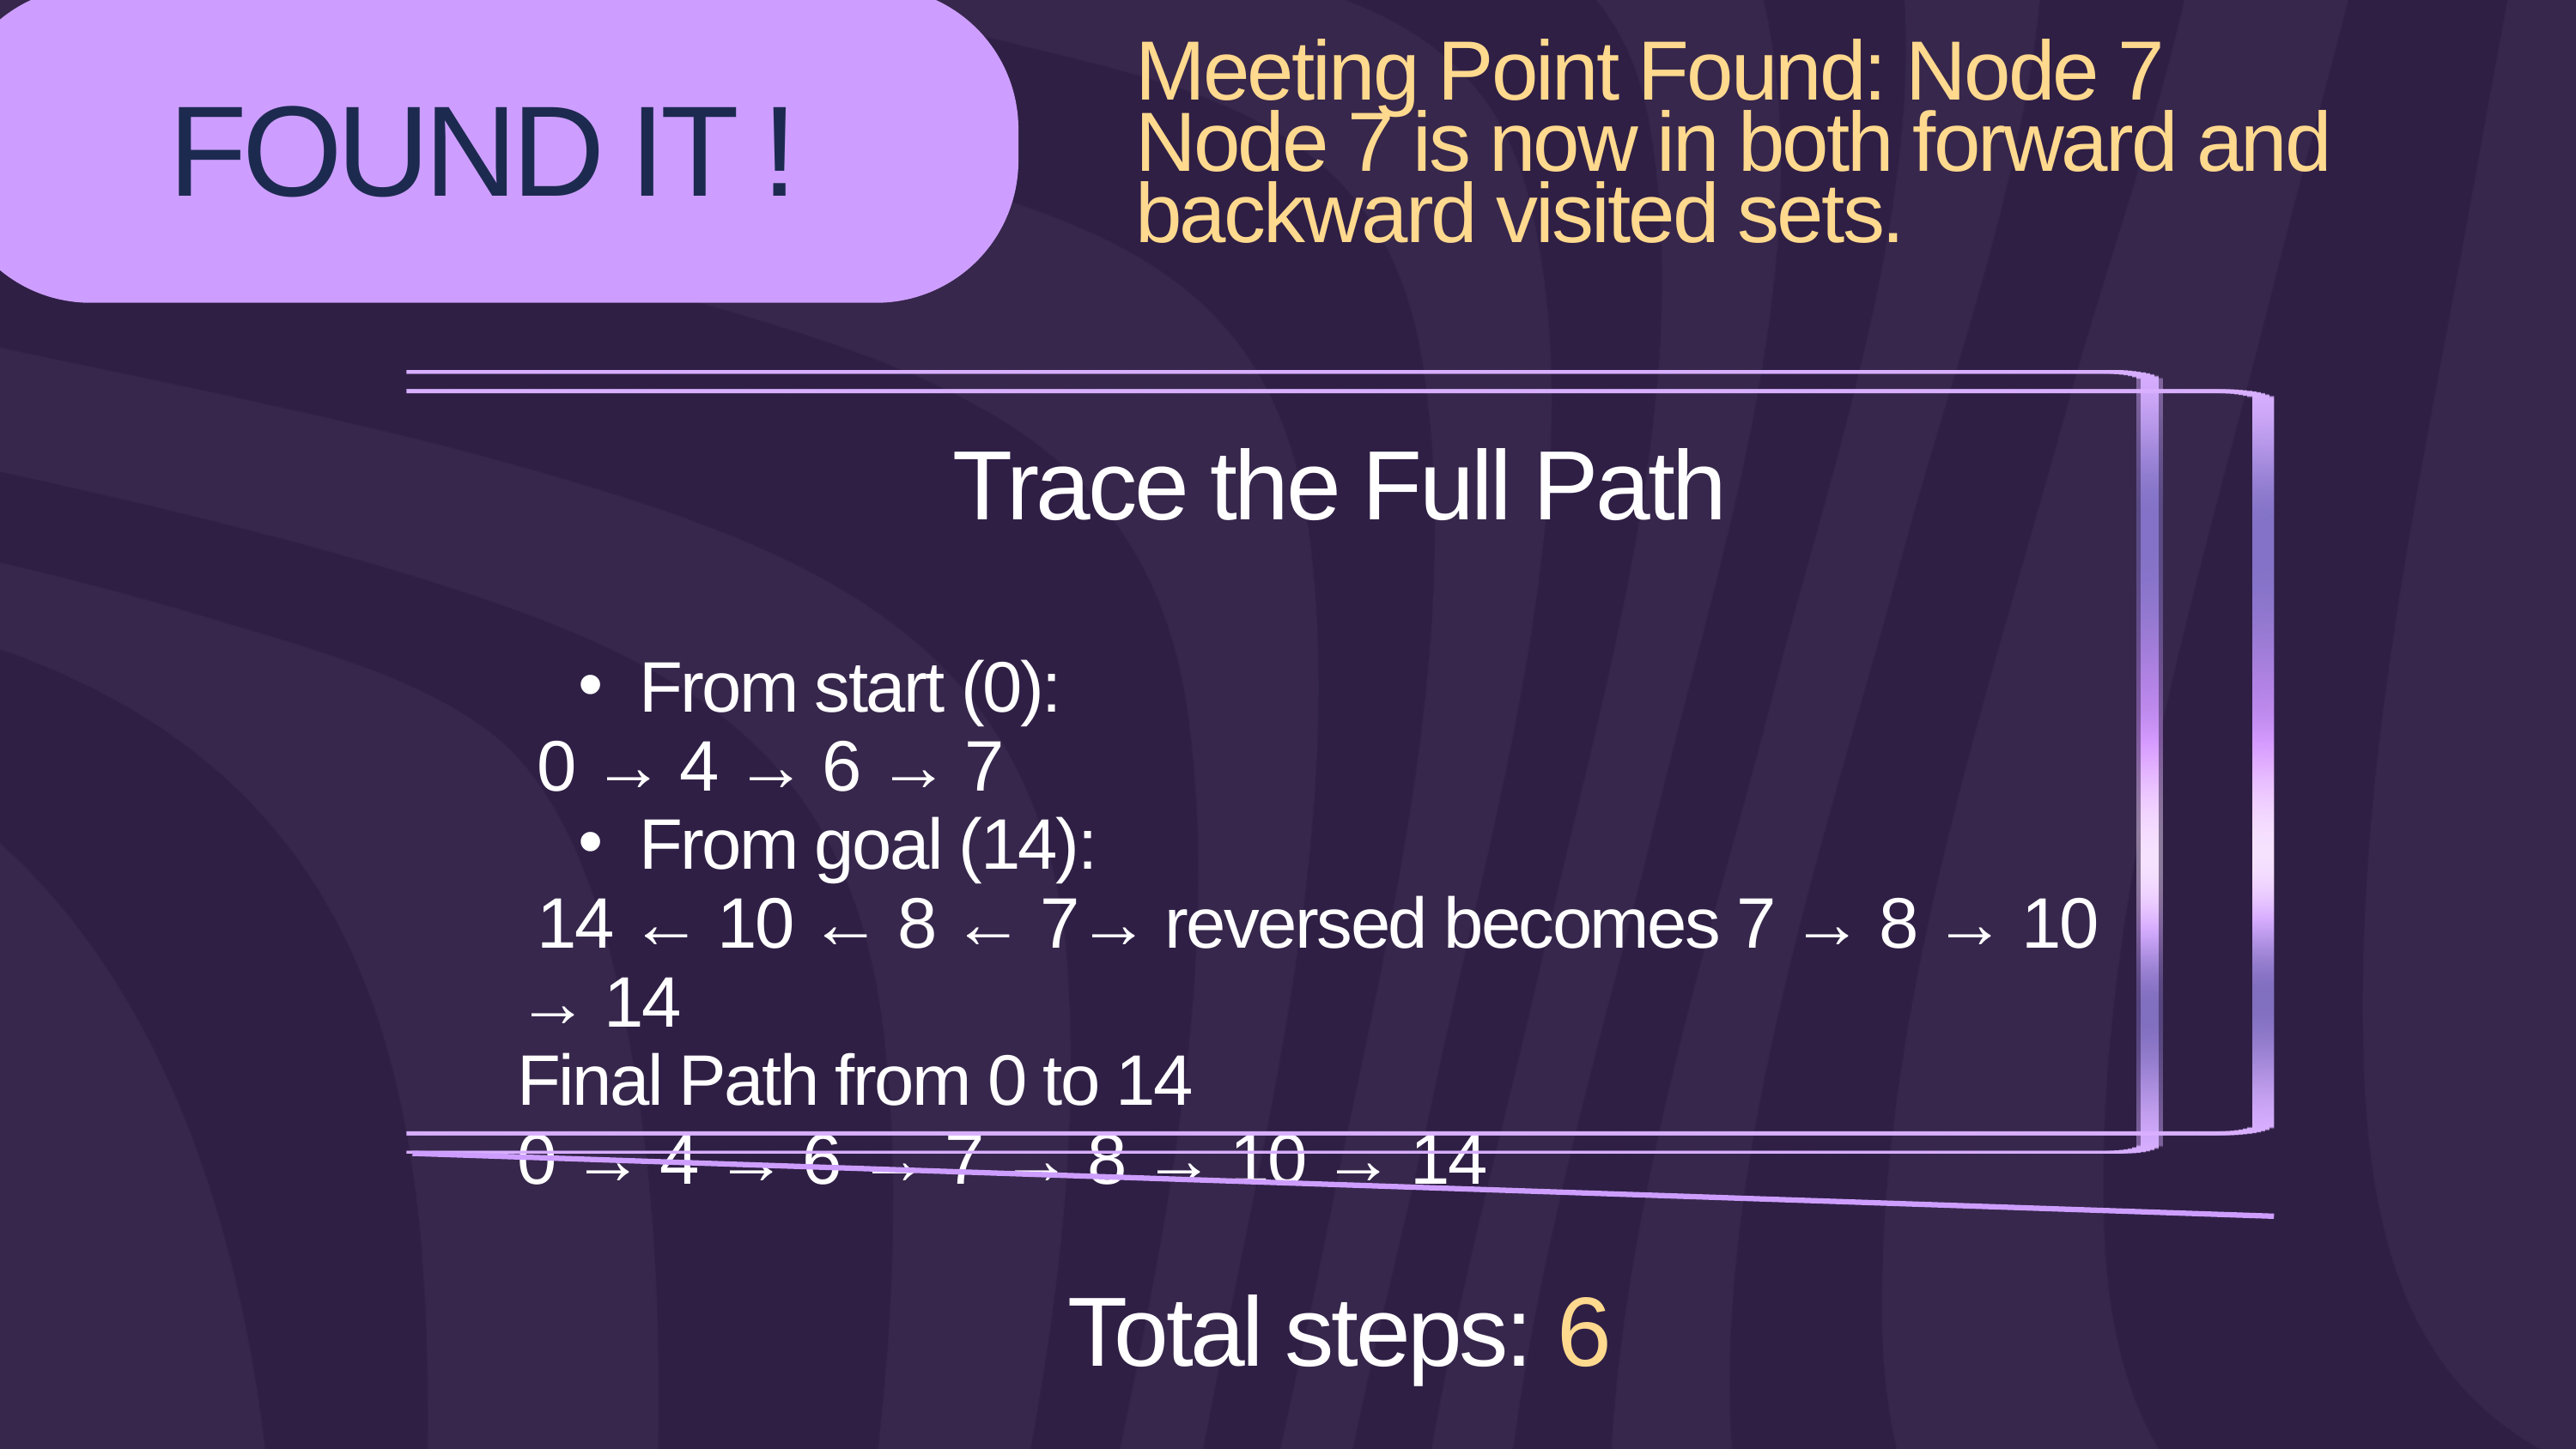

FOUND IT !
Meeting Point Found: Node 7
Node 7 is now in both forward and backward visited sets.
Trace the Full Path

From start (0):
 0 → 4 → 6 → 7
From goal (14):
 14 ← 10 ← 8 ← 7→ reversed becomes 7 → 8 → 10 → 14
Final Path from 0 to 14
0 → 4 → 6 → 7 → 8 → 10 → 14

Total steps: 6